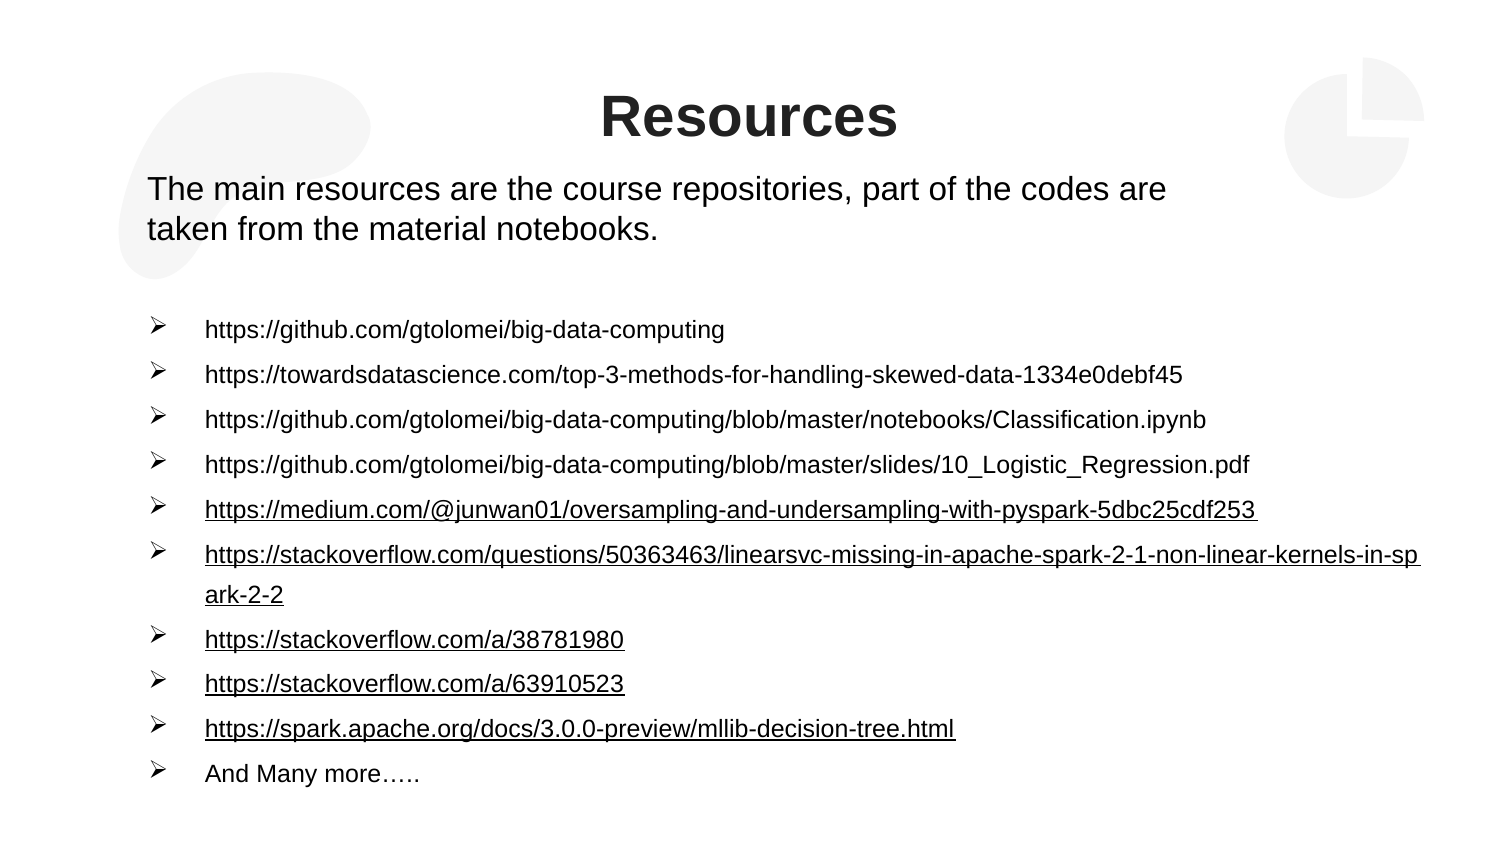

# Resources
The main resources are the course repositories, part of the codes are taken from the material notebooks.
https://github.com/gtolomei/big-data-computing
https://towardsdatascience.com/top-3-methods-for-handling-skewed-data-1334e0debf45
https://github.com/gtolomei/big-data-computing/blob/master/notebooks/Classification.ipynb
https://github.com/gtolomei/big-data-computing/blob/master/slides/10_Logistic_Regression.pdf
https://medium.com/@junwan01/oversampling-and-undersampling-with-pyspark-5dbc25cdf253
https://stackoverflow.com/questions/50363463/linearsvc-missing-in-apache-spark-2-1-non-linear-kernels-in-spark-2-2
https://stackoverflow.com/a/38781980
https://stackoverflow.com/a/63910523
https://spark.apache.org/docs/3.0.0-preview/mllib-decision-tree.html
And Many more…..